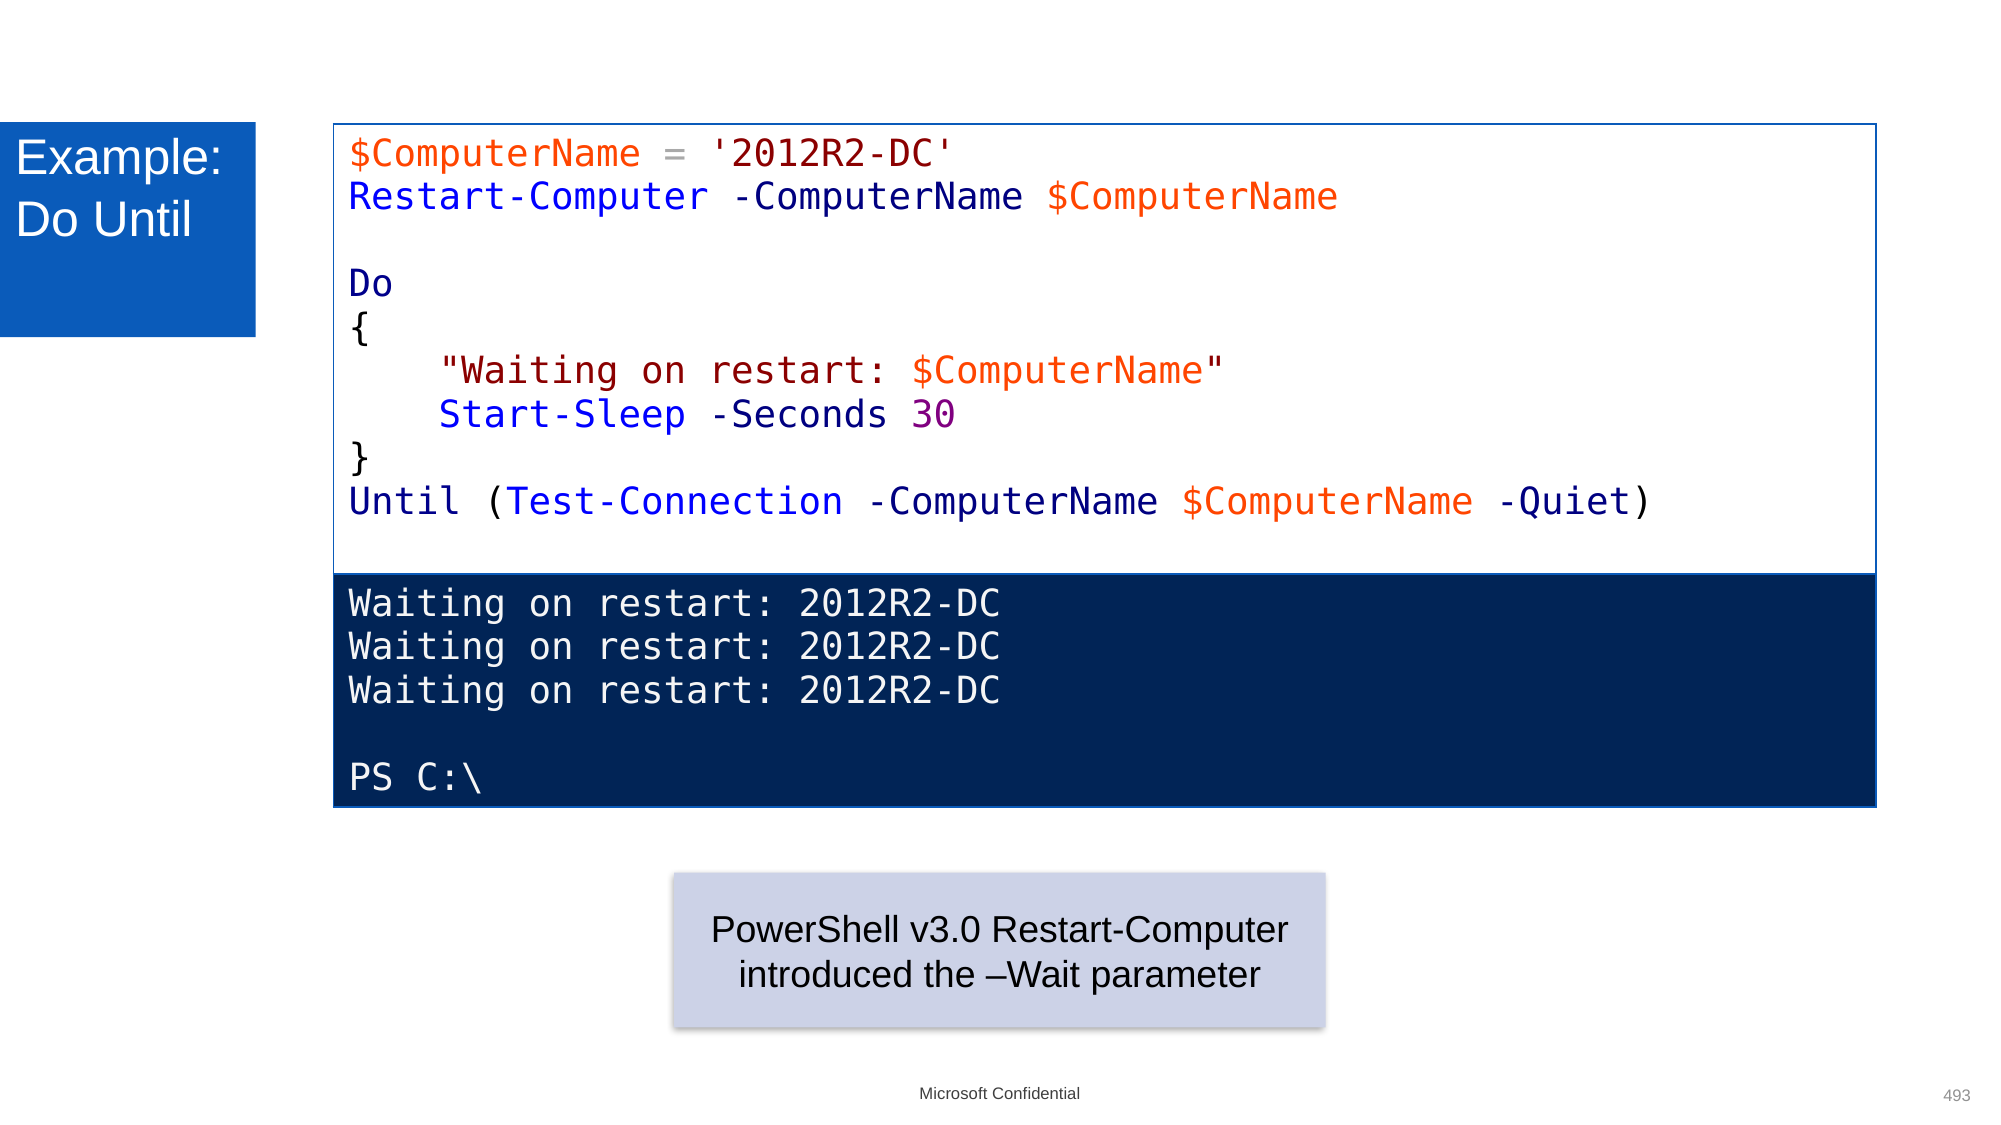

Example:
Do Until
| $ComputerName = '2012R2-DC' Restart-Computer -ComputerName $ComputerName Do { "Waiting on restart: $ComputerName" Start-Sleep -Seconds 30 } Until (Test-Connection -ComputerName $ComputerName -Quiet) |
| --- |
| Waiting on restart: 2012R2-DC Waiting on restart: 2012R2-DC Waiting on restart: 2012R2-DC PS C:\ |
PowerShell v3.0 Restart-Computer introduced the –Wait parameter
493